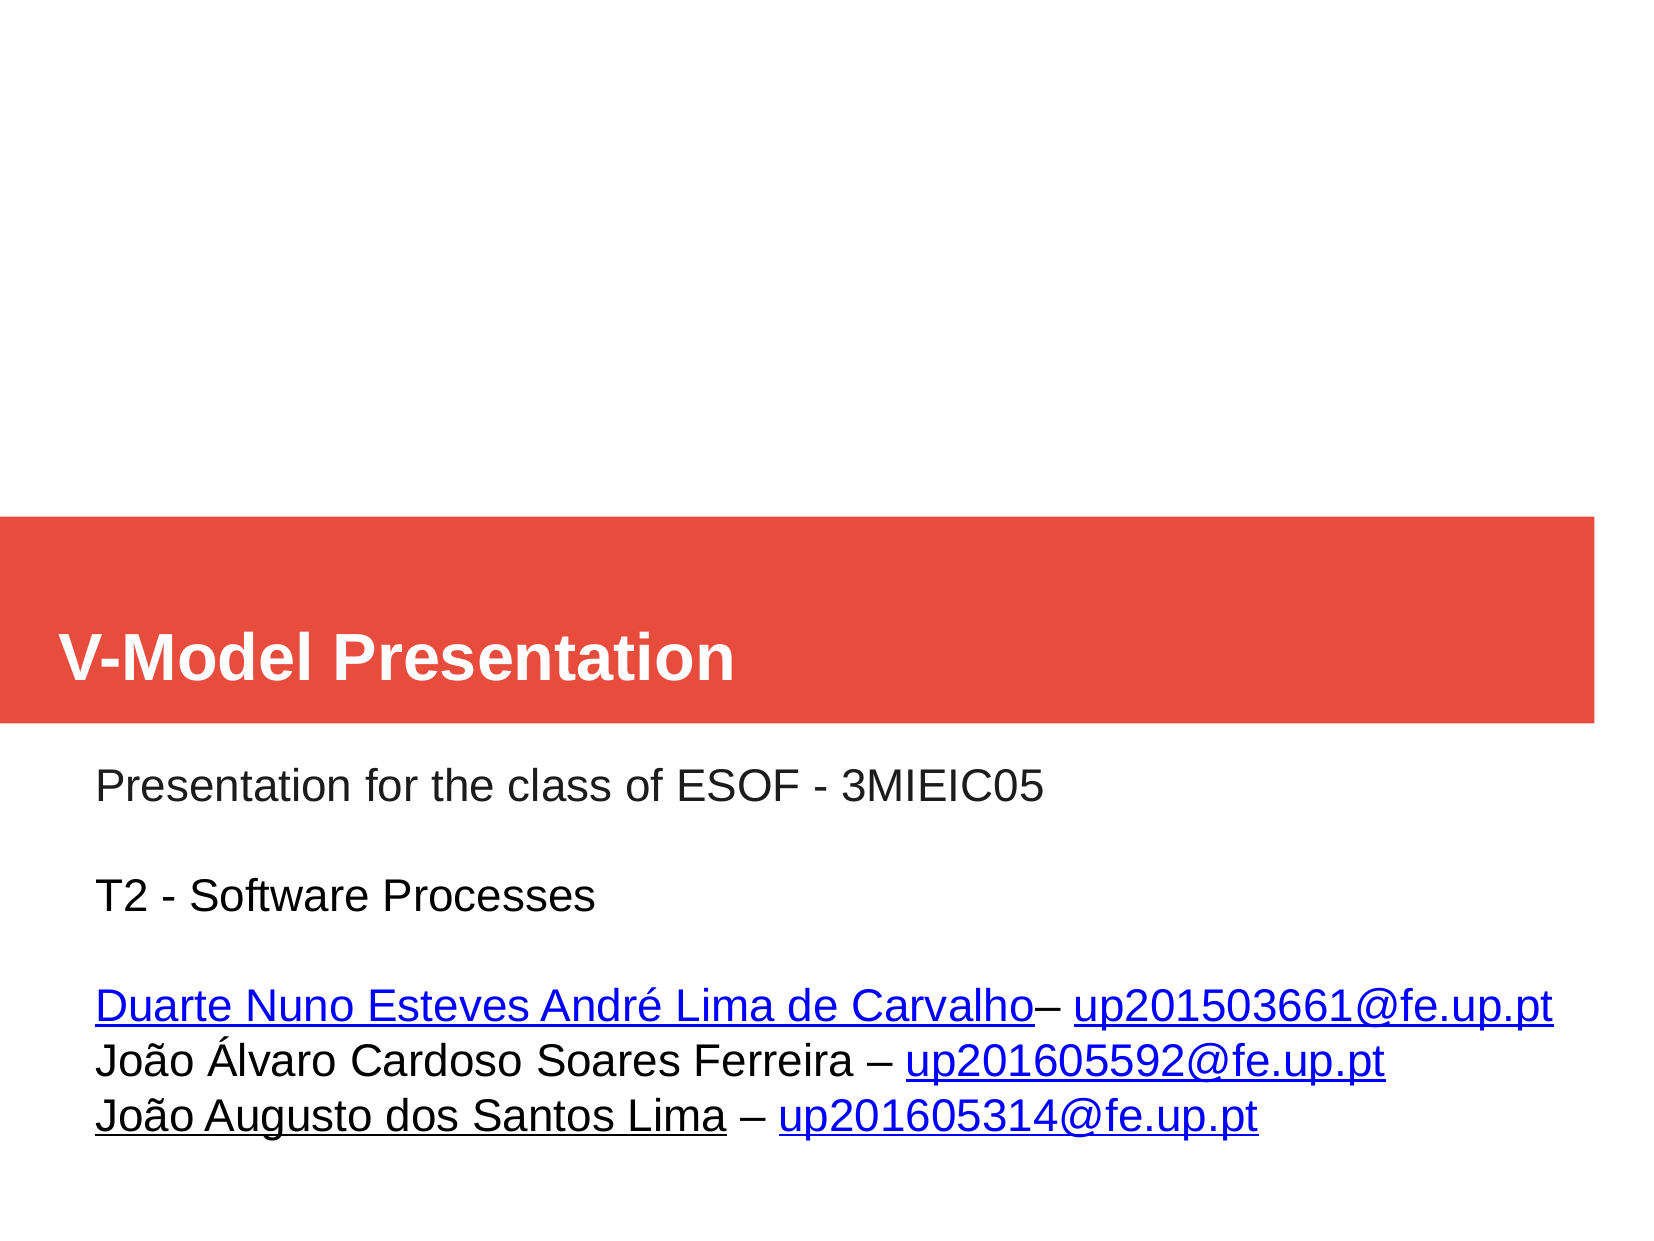

V-Model Presentation
Presentation for the class of ESOF - 3MIEIC05

T2 - Software Processes

Duarte Nuno Esteves André Lima de Carvalho– up201503661@fe.up.pt
João Álvaro Cardoso Soares Ferreira – up201605592@fe.up.pt
João Augusto dos Santos Lima – up201605314@fe.up.pt